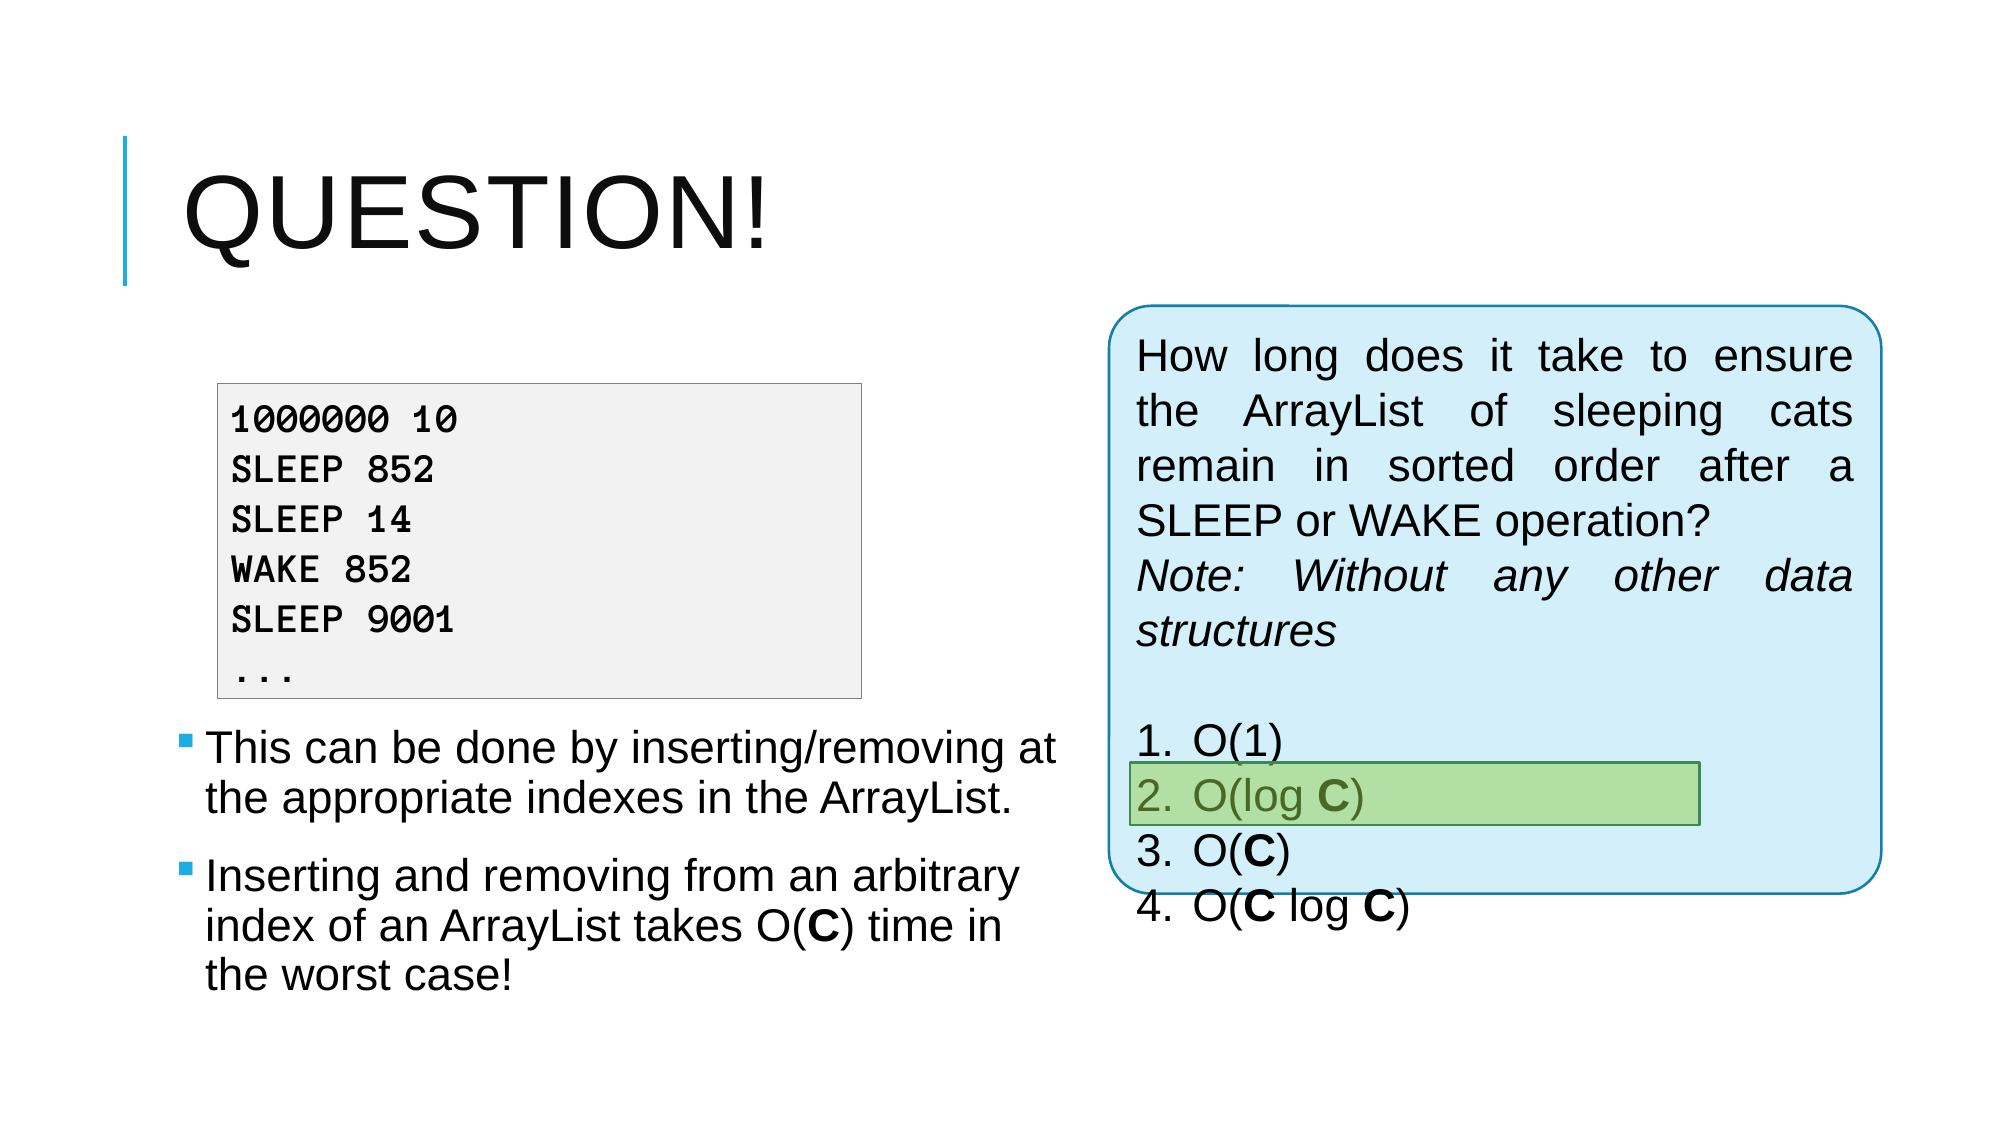

# Question!
How long does it take to ensure the ArrayList of sleeping cats remain in sorted order after a SLEEP or WAKE operation?
Note: Without any other data structures

O(1)
O(log C)
O(C)
O(C log C)
1000000 10
SLEEP 852
SLEEP 14
WAKE 852
SLEEP 9001
...
This can be done by inserting/removing at the appropriate indexes in the ArrayList.
Inserting and removing from an arbitrary index of an ArrayList takes O(C) time in the worst case!